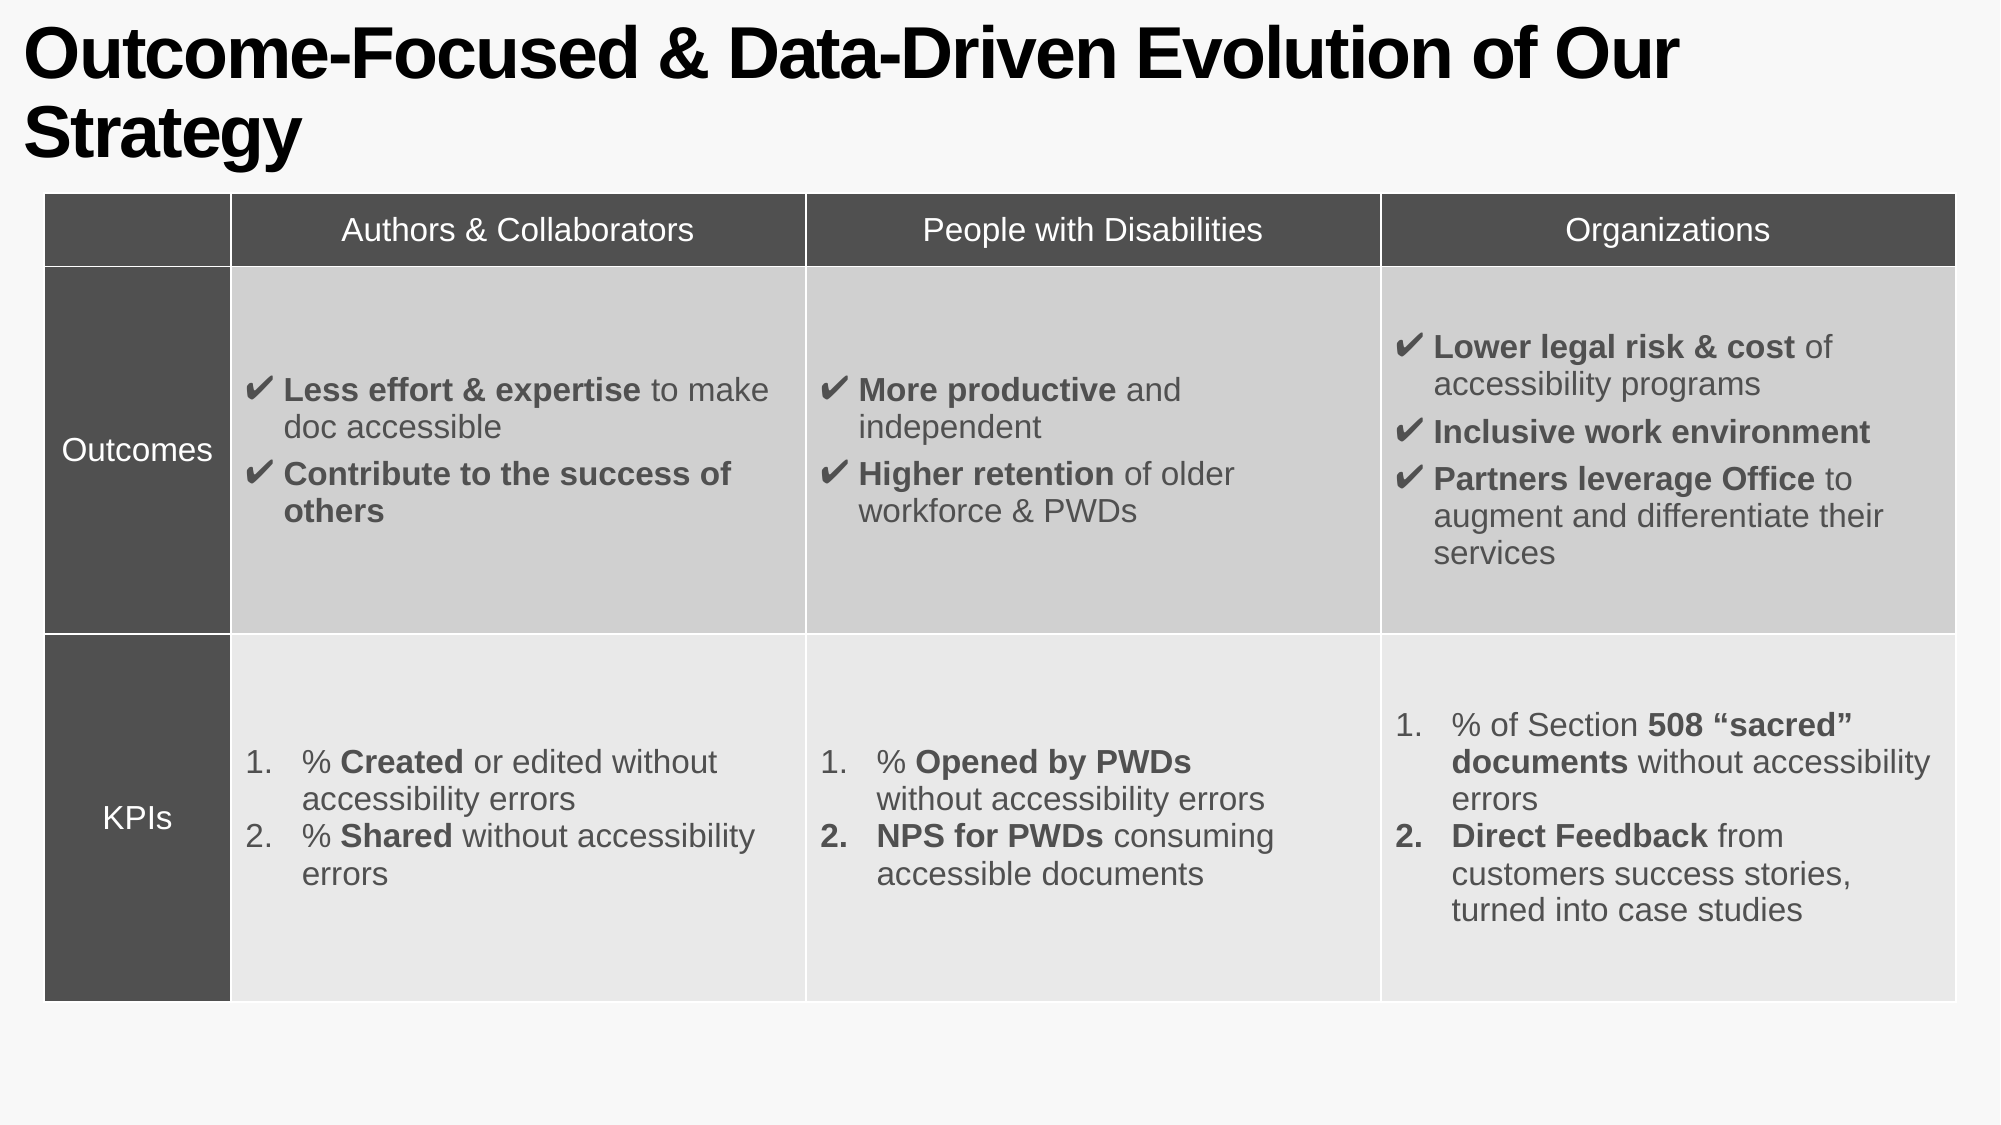

# Outcome-Focused & Data-Driven Evolution of Our Strategy
|  | Authors & Collaborators | People with Disabilities | Organizations |
| --- | --- | --- | --- |
| Outcomes | Less effort & expertise to make doc accessible Contribute to the success of others | More productive and independent Higher retention of older workforce & PWDs | Lower legal risk & cost of accessibility programs Inclusive work environment Partners leverage Office to augment and differentiate their services |
| KPIs | % Created or edited without accessibility errors % Shared without accessibility errors | % Opened by PWDs without accessibility errors NPS for PWDs consuming accessible documents | % of Section 508 “sacred” documents without accessibility errors Direct Feedback from customers success stories, turned into case studies |